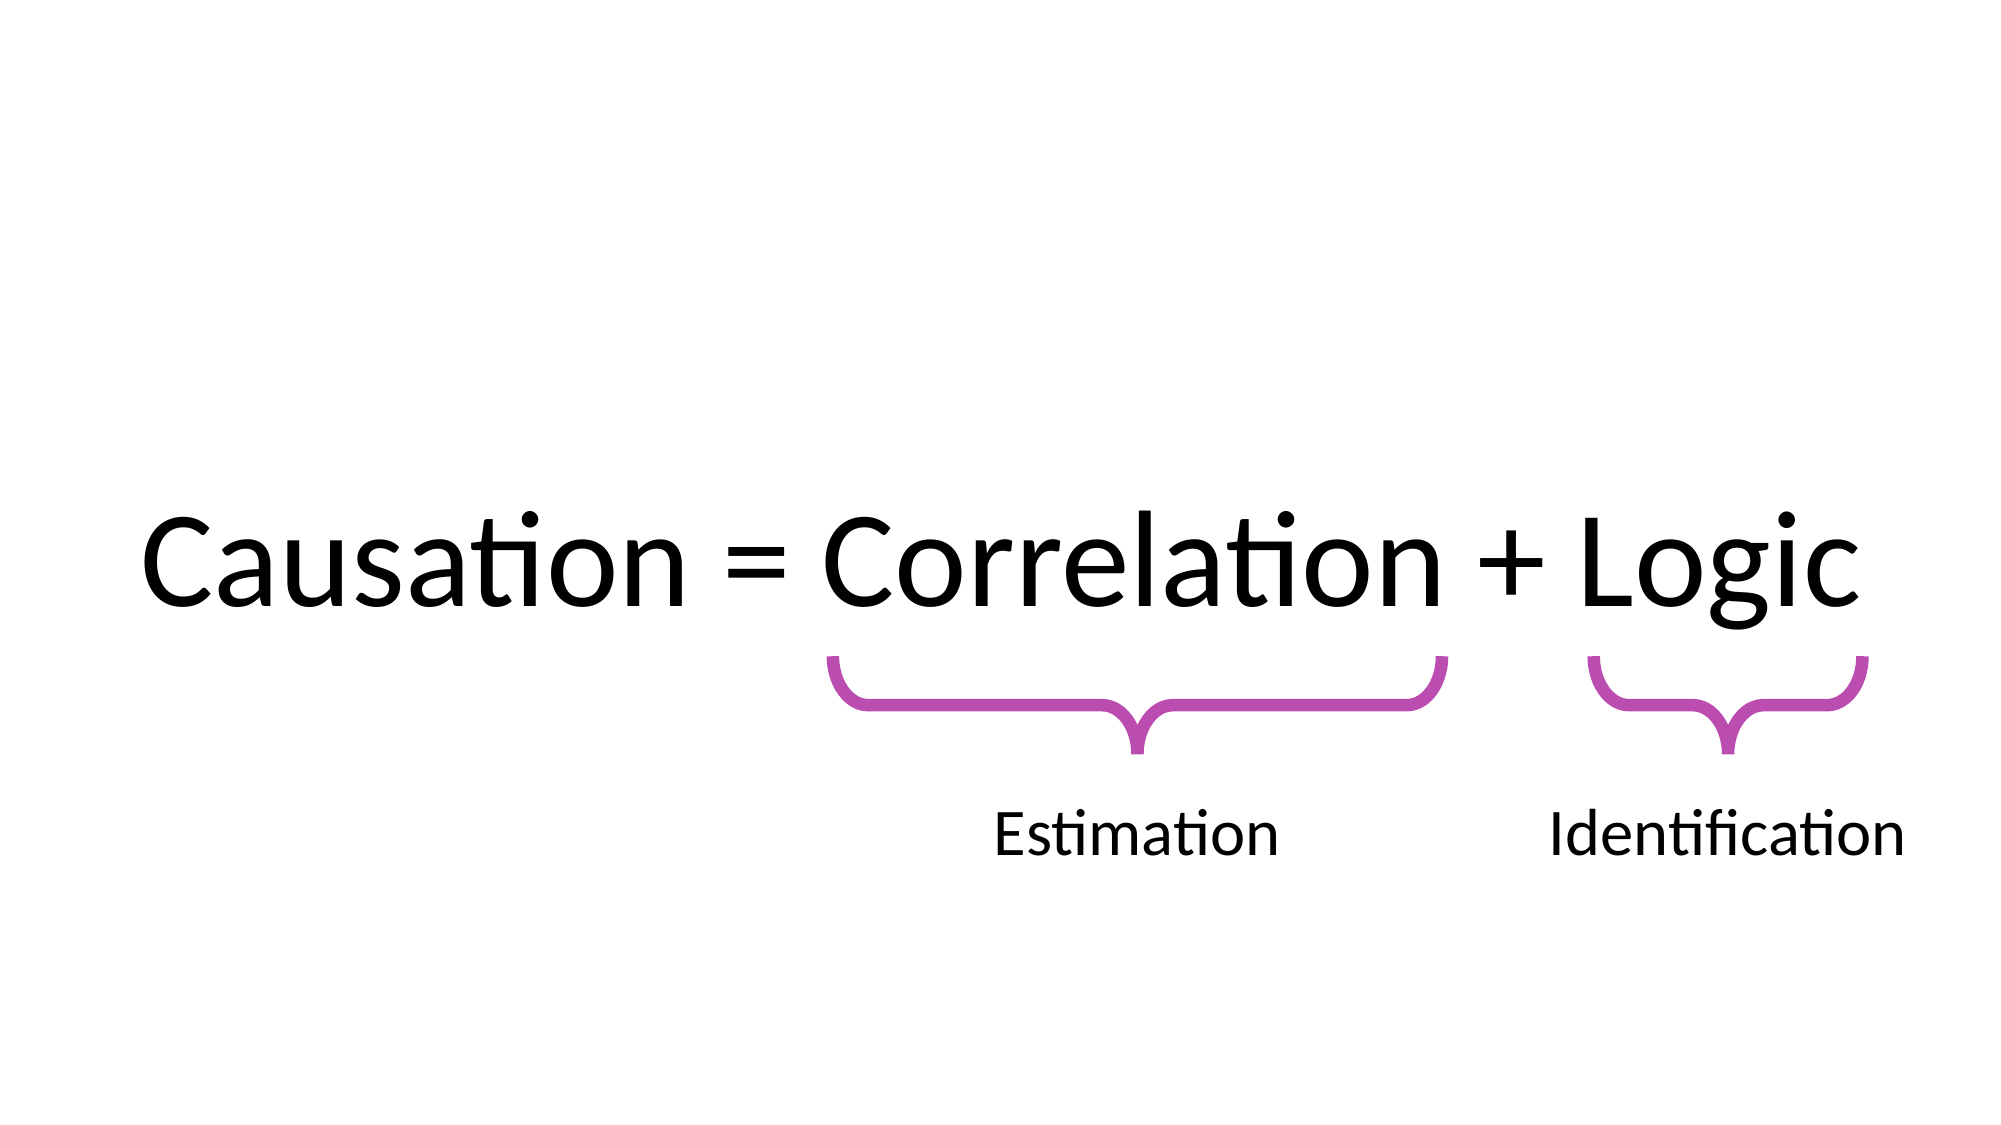

#
Causation = Correlation + Logic

Estimation
Identification